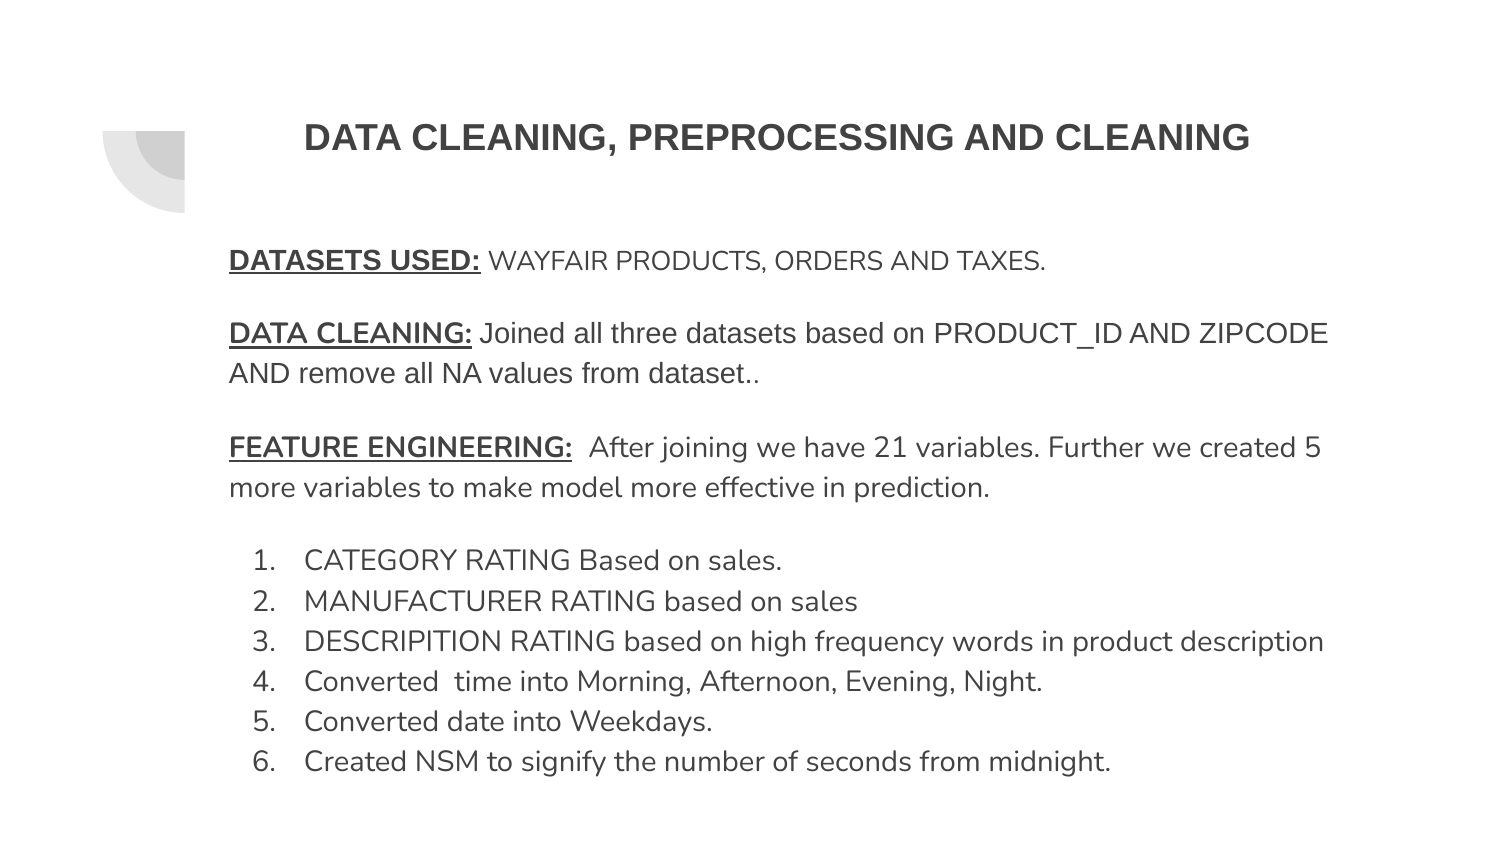

# DATA CLEANING, PREPROCESSING AND CLEANING
DATASETS USED: WAYFAIR PRODUCTS, ORDERS AND TAXES.
DATA CLEANING: Joined all three datasets based on PRODUCT_ID AND ZIPCODE AND remove all NA values from dataset..
FEATURE ENGINEERING:  After joining we have 21 variables. Further we created 5 more variables to make model more effective in prediction.
CATEGORY RATING Based on sales.
MANUFACTURER RATING based on sales
DESCRIPITION RATING based on high frequency words in product description
Converted  time into Morning, Afternoon, Evening, Night.
Converted date into Weekdays.
Created NSM to signify the number of seconds from midnight.